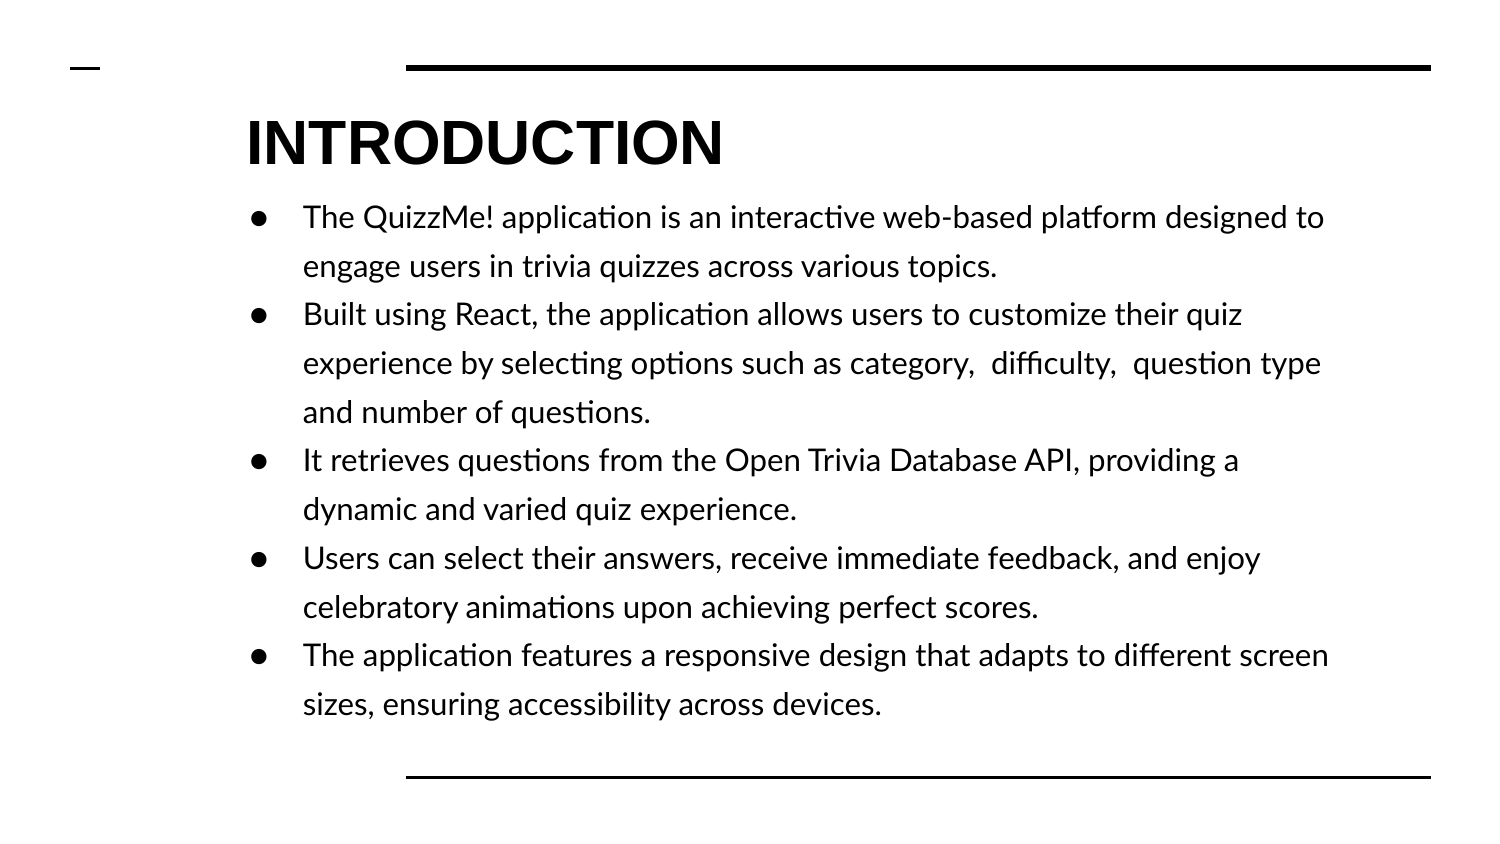

# INTRODUCTION
The QuizzMe! application is an interactive web-based platform designed to engage users in trivia quizzes across various topics.
Built using React, the application allows users to customize their quiz experience by selecting options such as category,  difficulty,  question type and number of questions.
It retrieves questions from the Open Trivia Database API, providing a dynamic and varied quiz experience.
Users can select their answers, receive immediate feedback, and enjoy celebratory animations upon achieving perfect scores.
The application features a responsive design that adapts to different screen sizes, ensuring accessibility across devices.